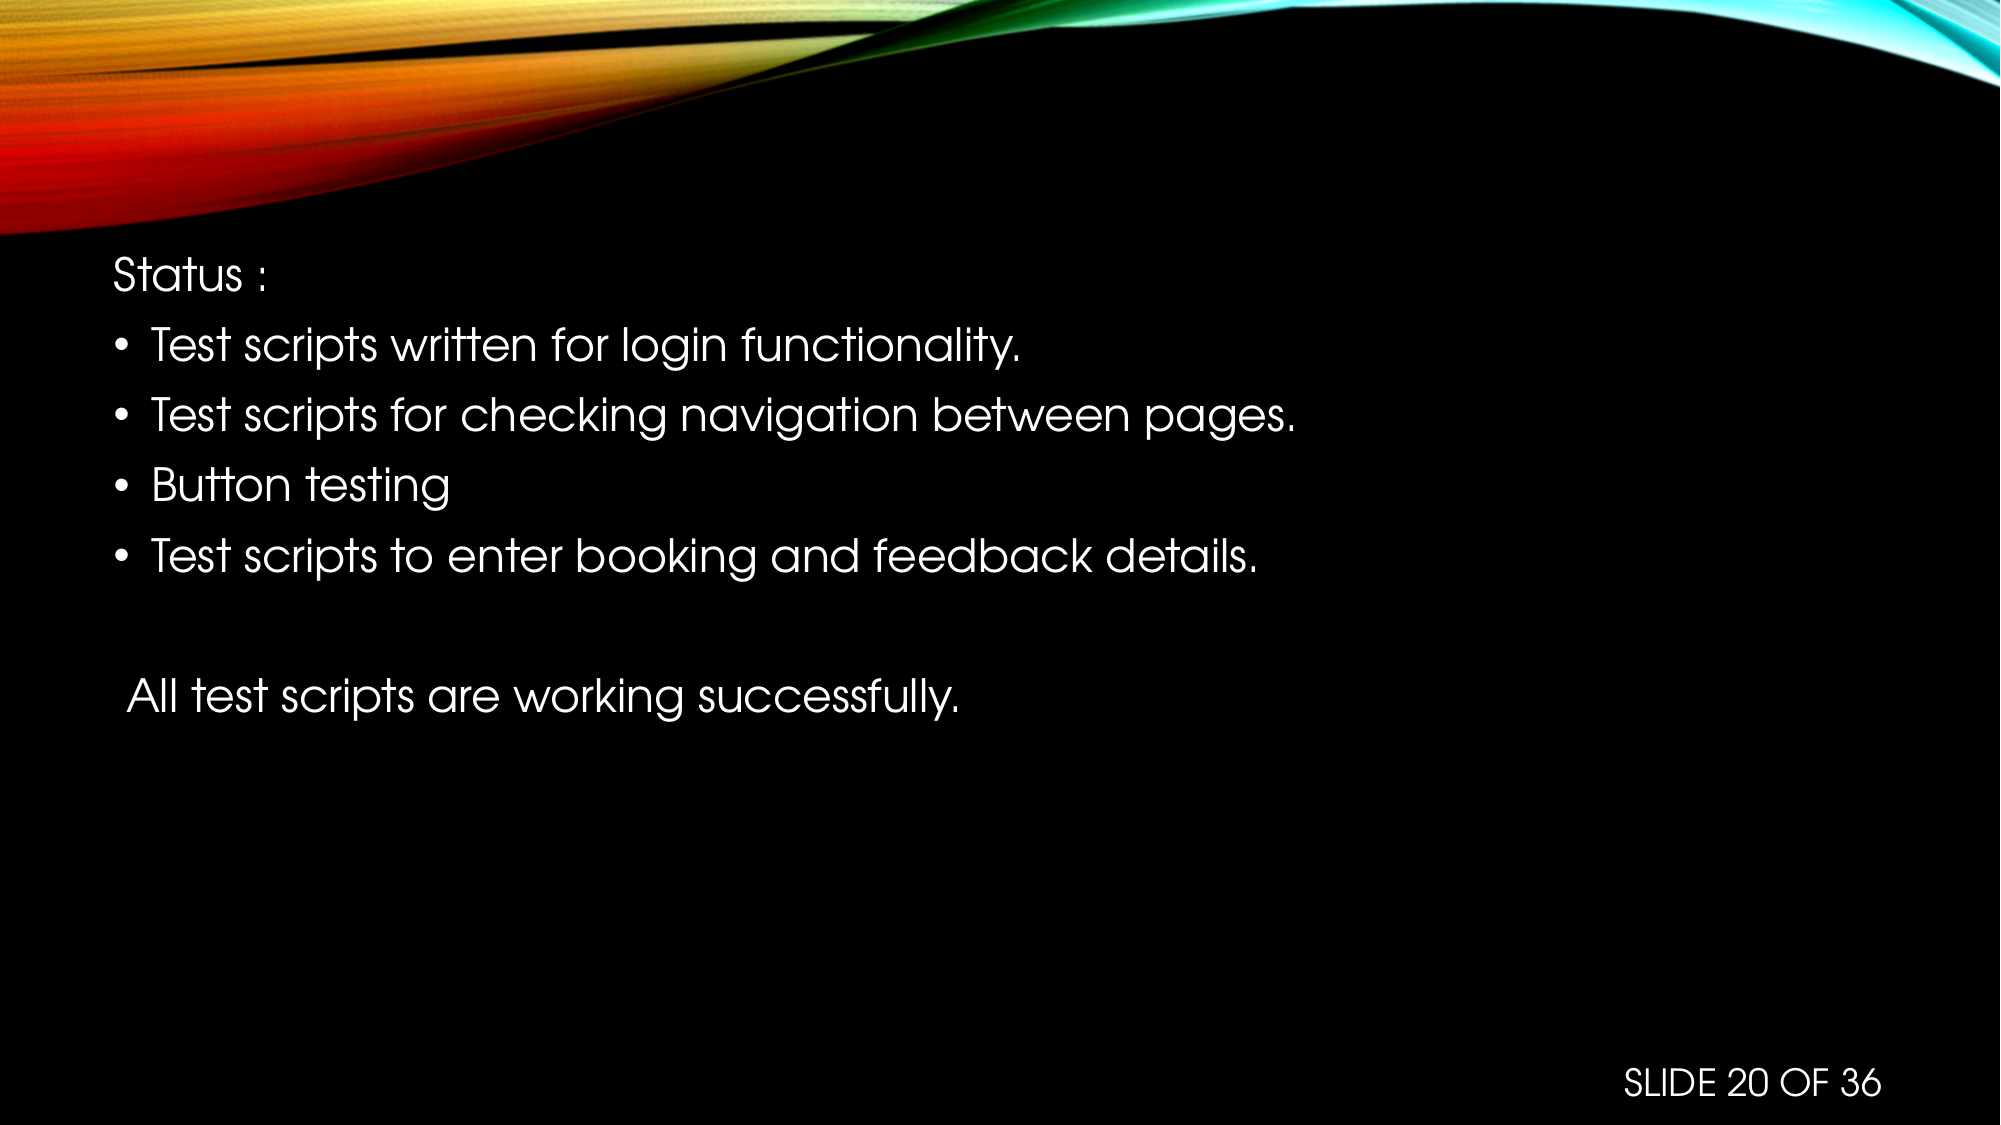

Status :
Test scripts written for login functionality.
Test scripts for checking navigation between pages.
Button testing
Test scripts to enter booking and feedback details.

 All test scripts are working successfully.
SLIDE 20 OF 36